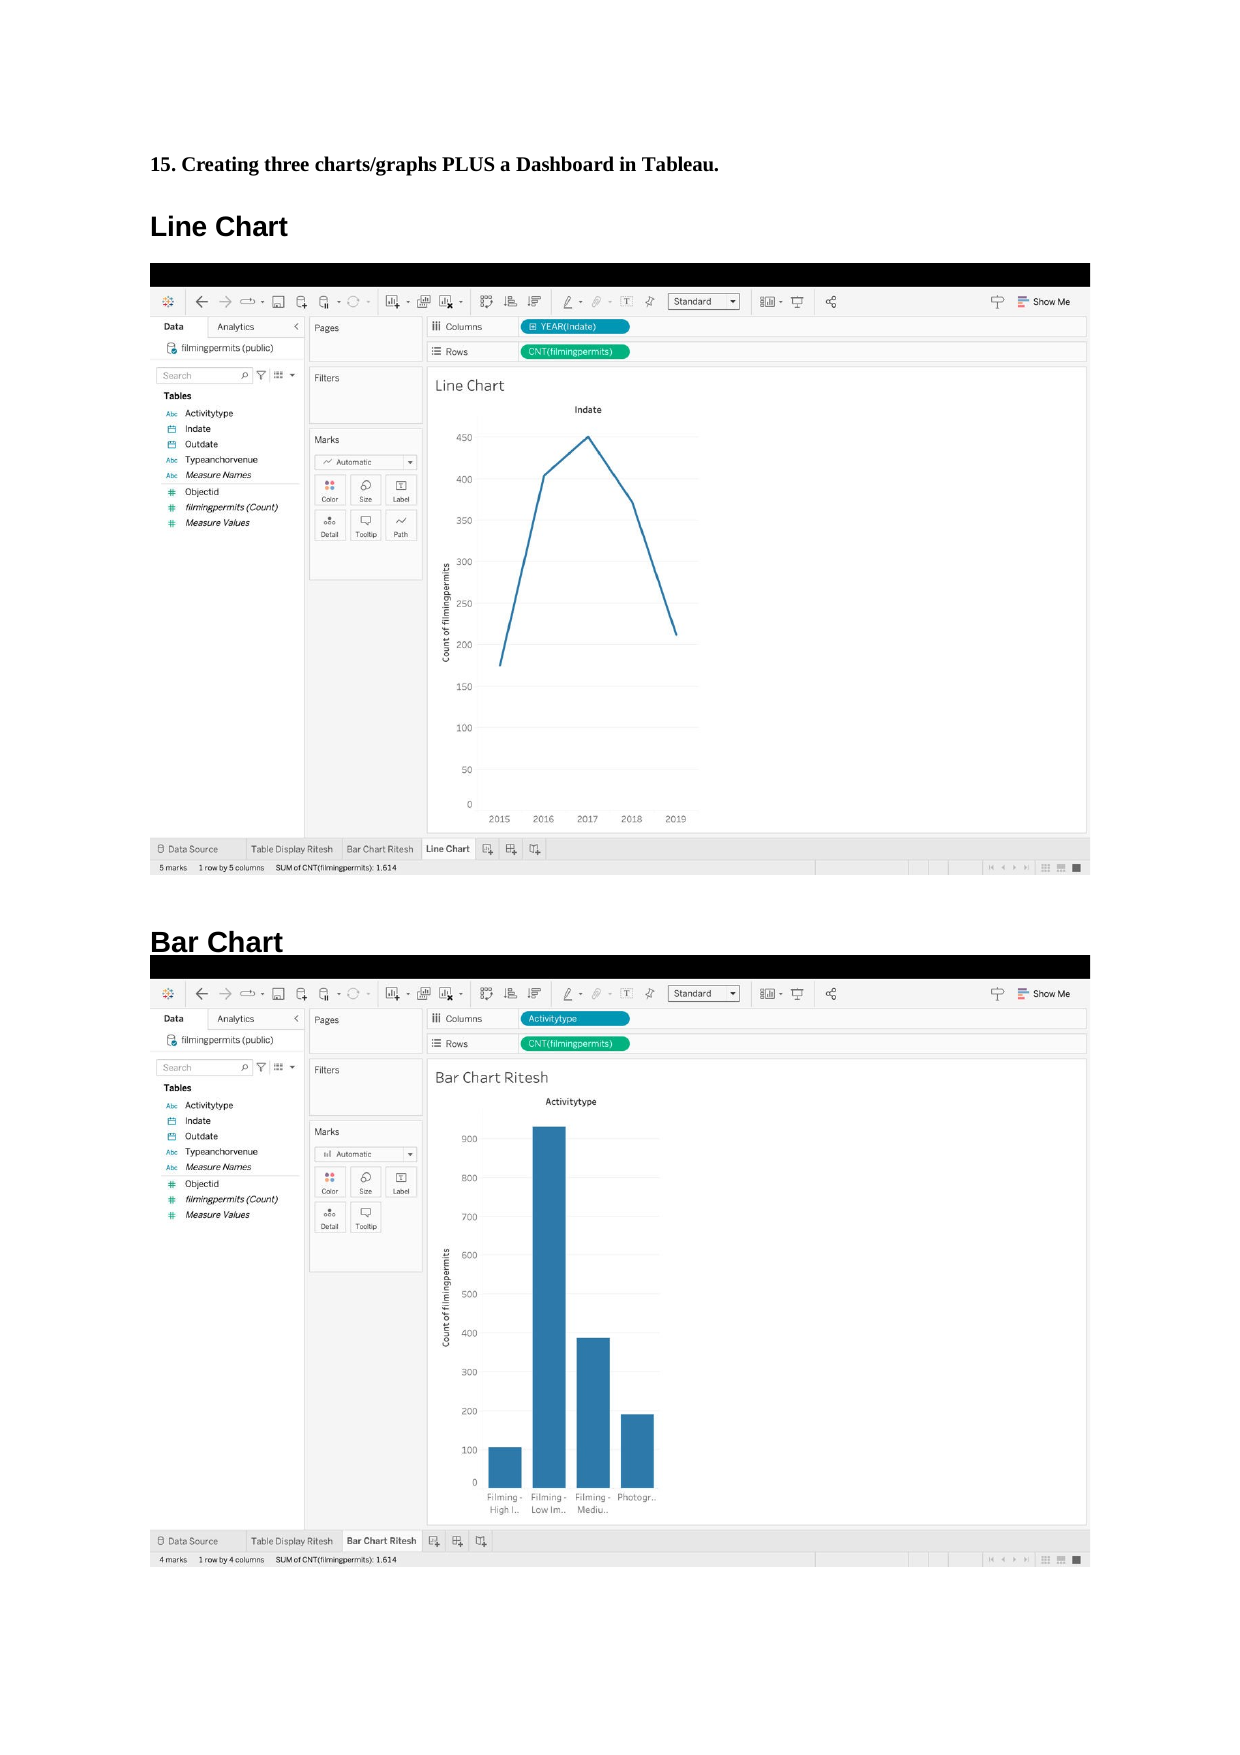

15. Creating three charts/graphs PLUS a Dashboard in Tableau.

Line Chart

Bar Chart